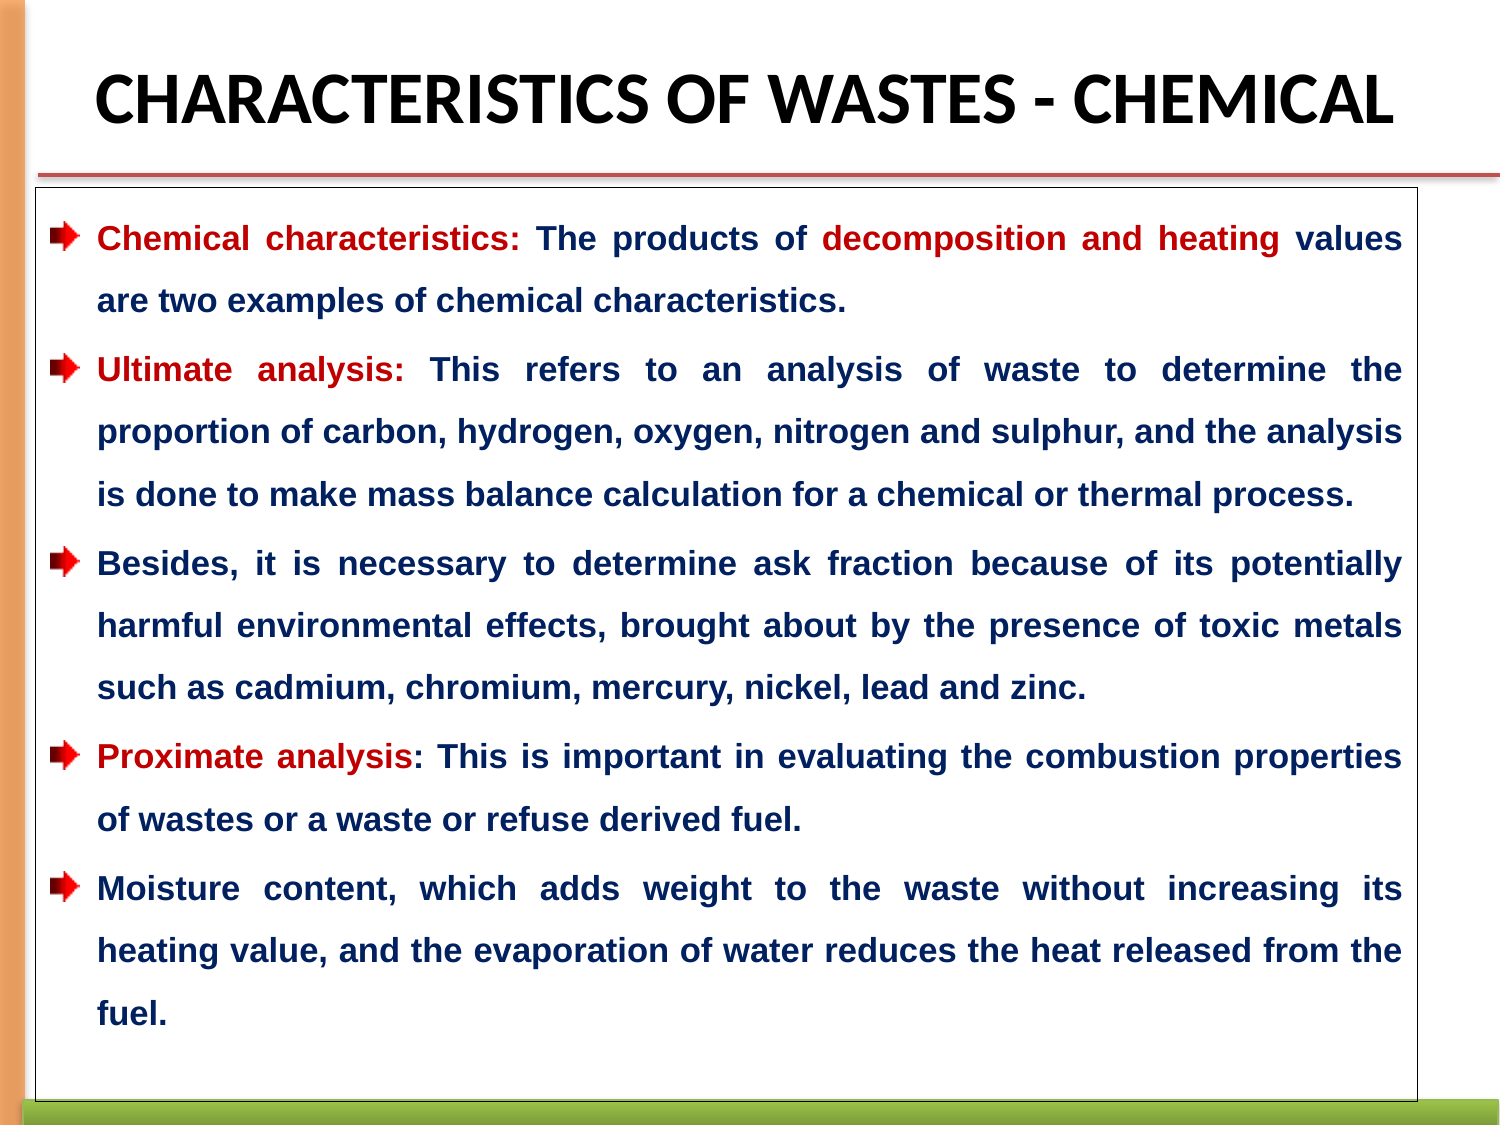

# CHARACTERISTICS OF WASTES - CHEMICAL
Chemical characteristics: The products of decomposition and heating values are two examples of chemical characteristics.
Ultimate analysis: This refers to an analysis of waste to determine the proportion of carbon, hydrogen, oxygen, nitrogen and sulphur, and the analysis is done to make mass balance calculation for a chemical or thermal process.
Besides, it is necessary to determine ask fraction because of its potentially harmful environmental effects, brought about by the presence of toxic metals such as cadmium, chromium, mercury, nickel, lead and zinc.
Proximate analysis: This is important in evaluating the combustion properties of wastes or a waste or refuse derived fuel.
Moisture content, which adds weight to the waste without increasing its heating value, and the evaporation of water reduces the heat released from the fuel.